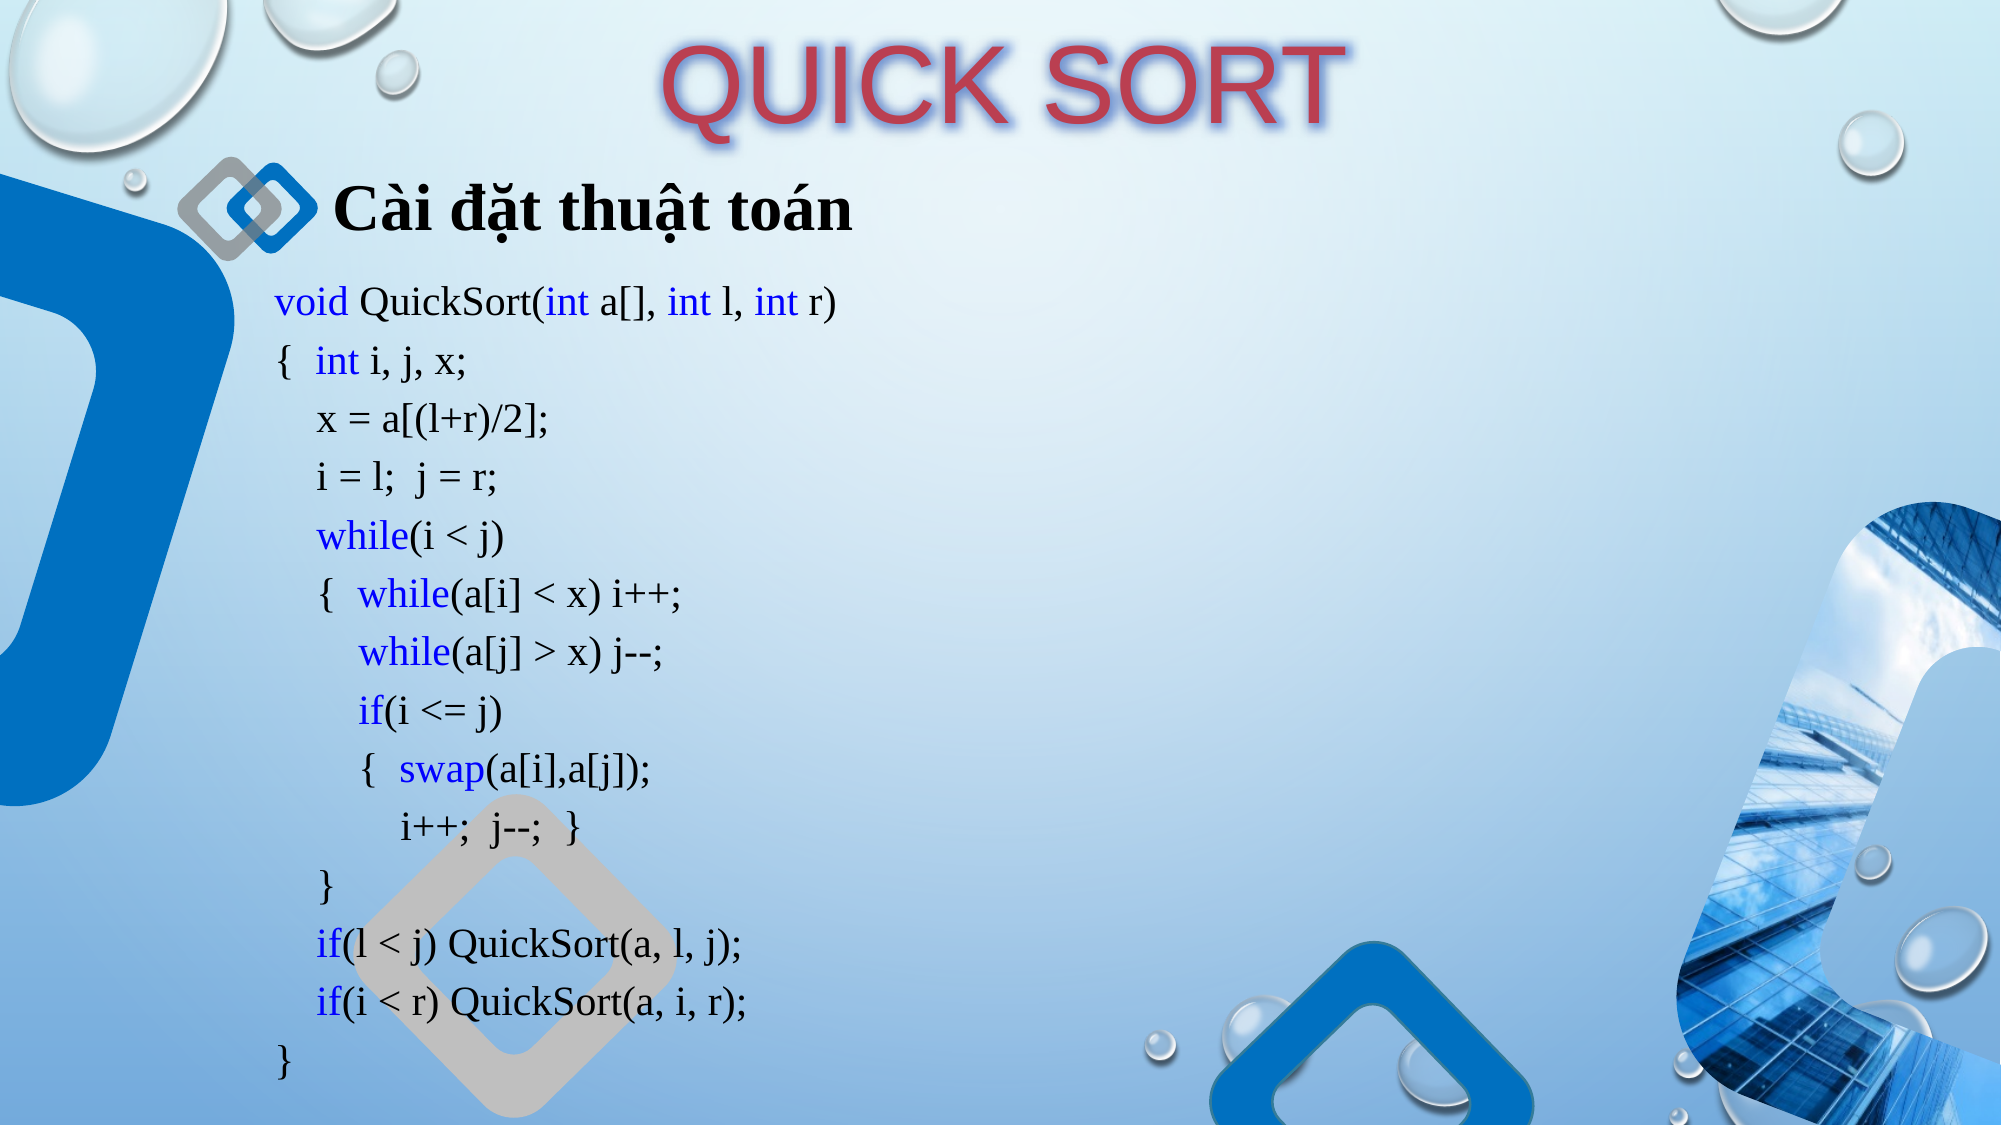

QUICK SORT

Cài đặt thuật toán

void QuickSort(int a[], int l, int r)
{  int i, j, x;
    x = a[(l+r)/2];
    i = l;  j = r;
    while(i < j)
    {  while(a[i] < x) i++;
        while(a[j] > x) j--;
        if(i <= j)
        {  swap(a[i],a[j]);
            i++;  j--;  }
    }
    if(l < j) QuickSort(a, l, j);
    if(i < r) QuickSort(a, i, r);
}